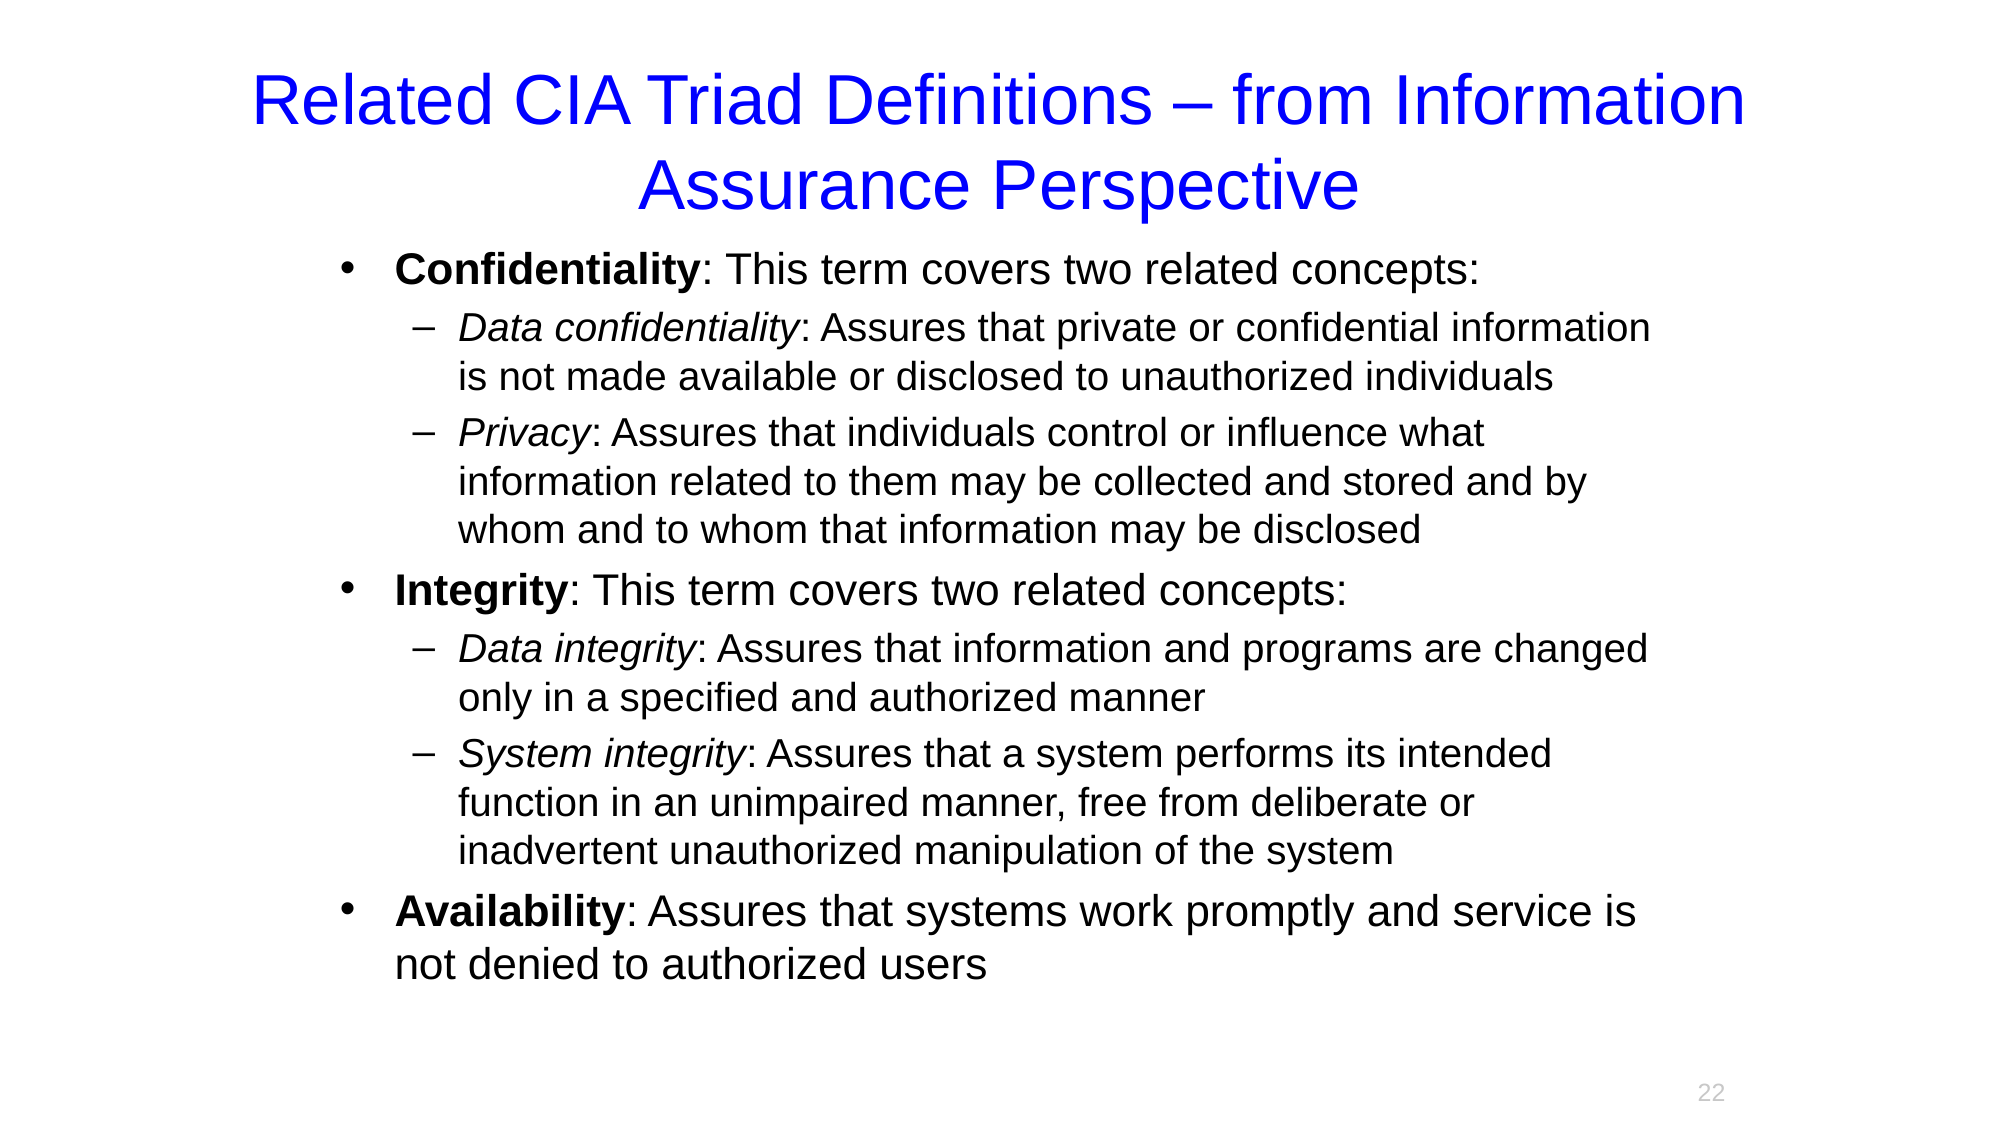

# Related CIA Triad Definitions – from Information Assurance Perspective
Confidentiality: This term covers two related concepts:
Data confidentiality: Assures that private or confidential information is not made available or disclosed to unauthorized individuals
Privacy: Assures that individuals control or influence what information related to them may be collected and stored and by whom and to whom that information may be disclosed
Integrity: This term covers two related concepts:
Data integrity: Assures that information and programs are changed only in a specified and authorized manner
System integrity: Assures that a system performs its intended function in an unimpaired manner, free from deliberate or inadvertent unauthorized manipulation of the system
Availability: Assures that systems work promptly and service is not denied to authorized users

22